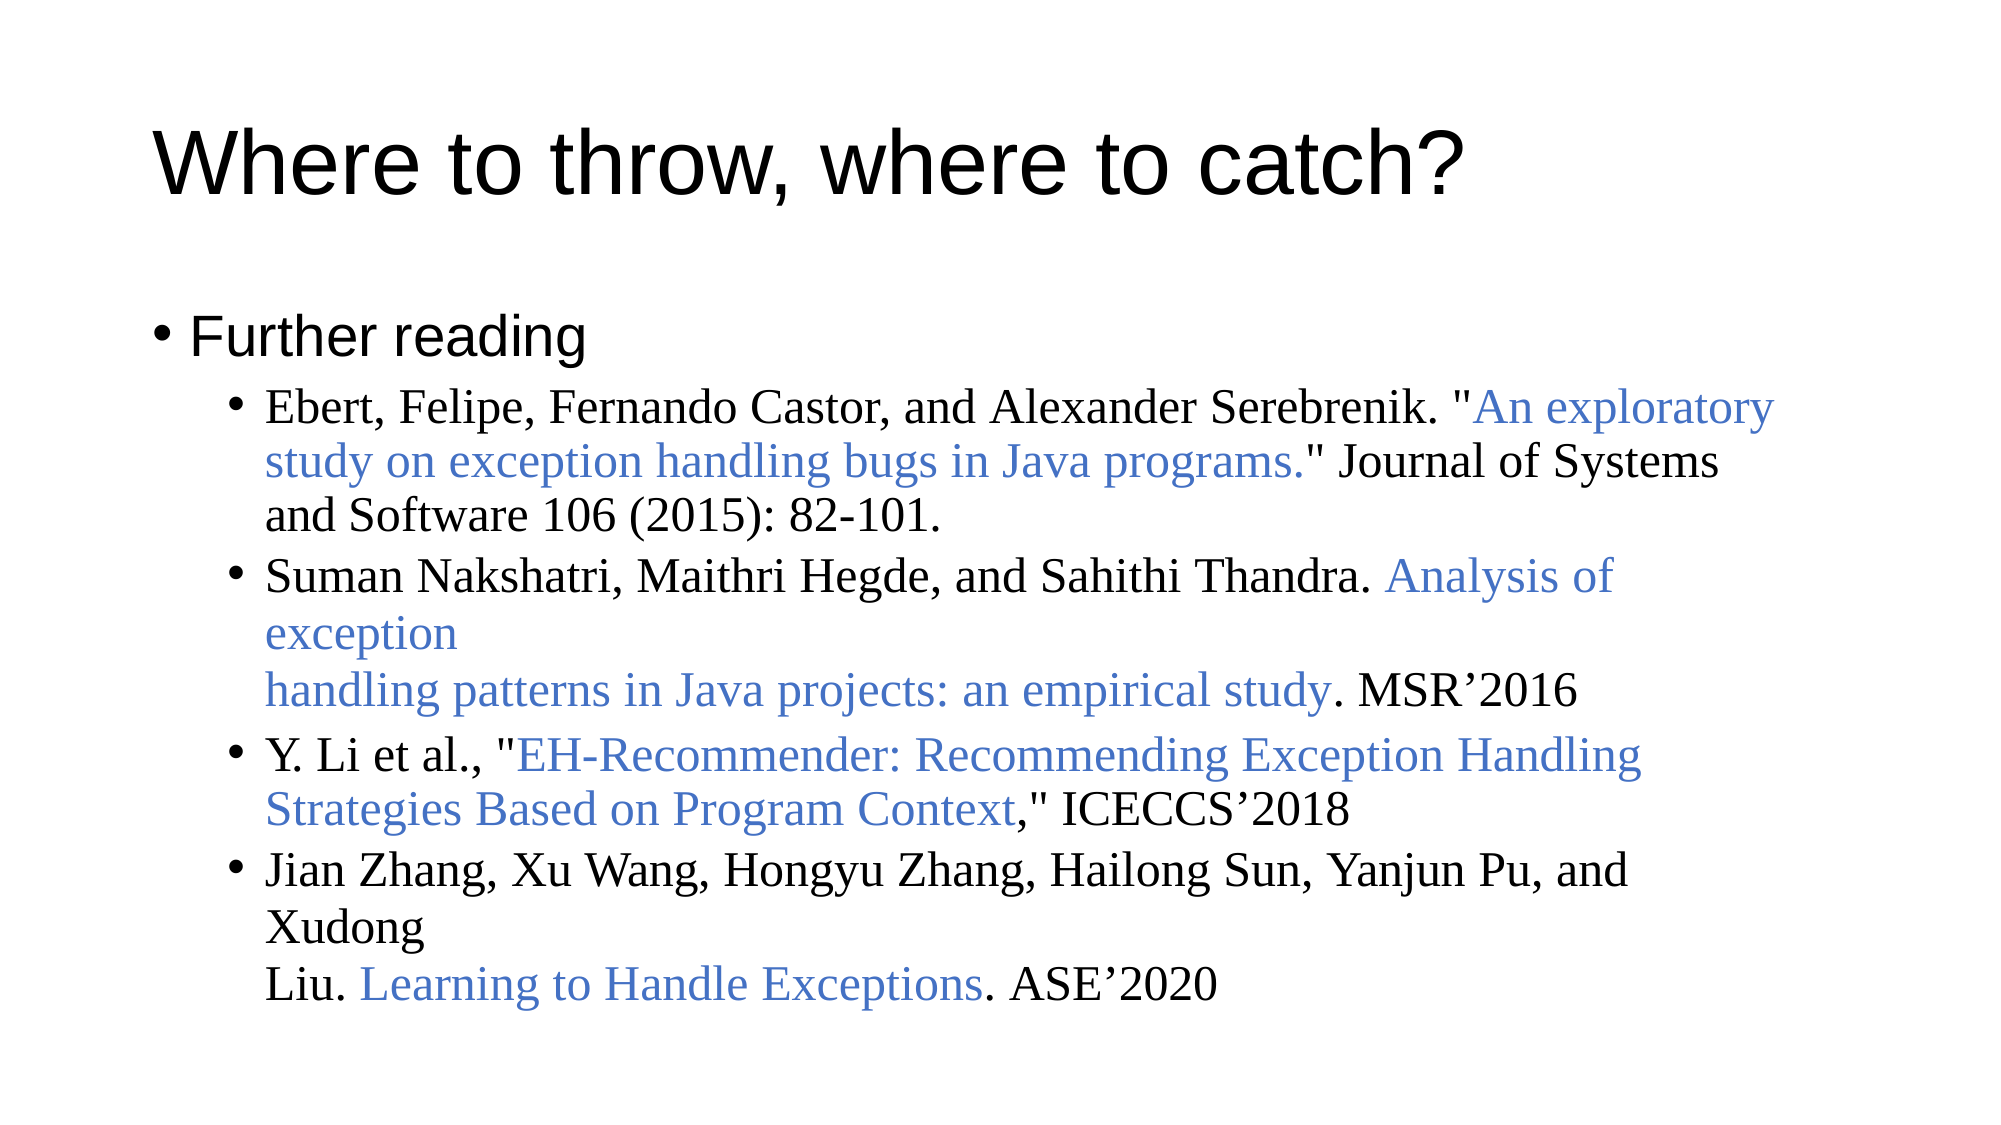

# Where to throw, where to catch?
Further reading
Ebert, Felipe, Fernando Castor, and Alexander Serebrenik. "An exploratory study on exception handling bugs in Java programs." Journal of Systems and Software 106 (2015): 82-101.
Suman Nakshatri, Maithri Hegde, and Sahithi Thandra. Analysis of exception
handling patterns in Java projects: an empirical study. MSR’2016
Y. Li et al., "EH-Recommender: Recommending Exception Handling Strategies Based on Program Context," ICECCS’2018
Jian Zhang, Xu Wang, Hongyu Zhang, Hailong Sun, Yanjun Pu, and Xudong
Liu. Learning to Handle Exceptions. ASE’2020
19